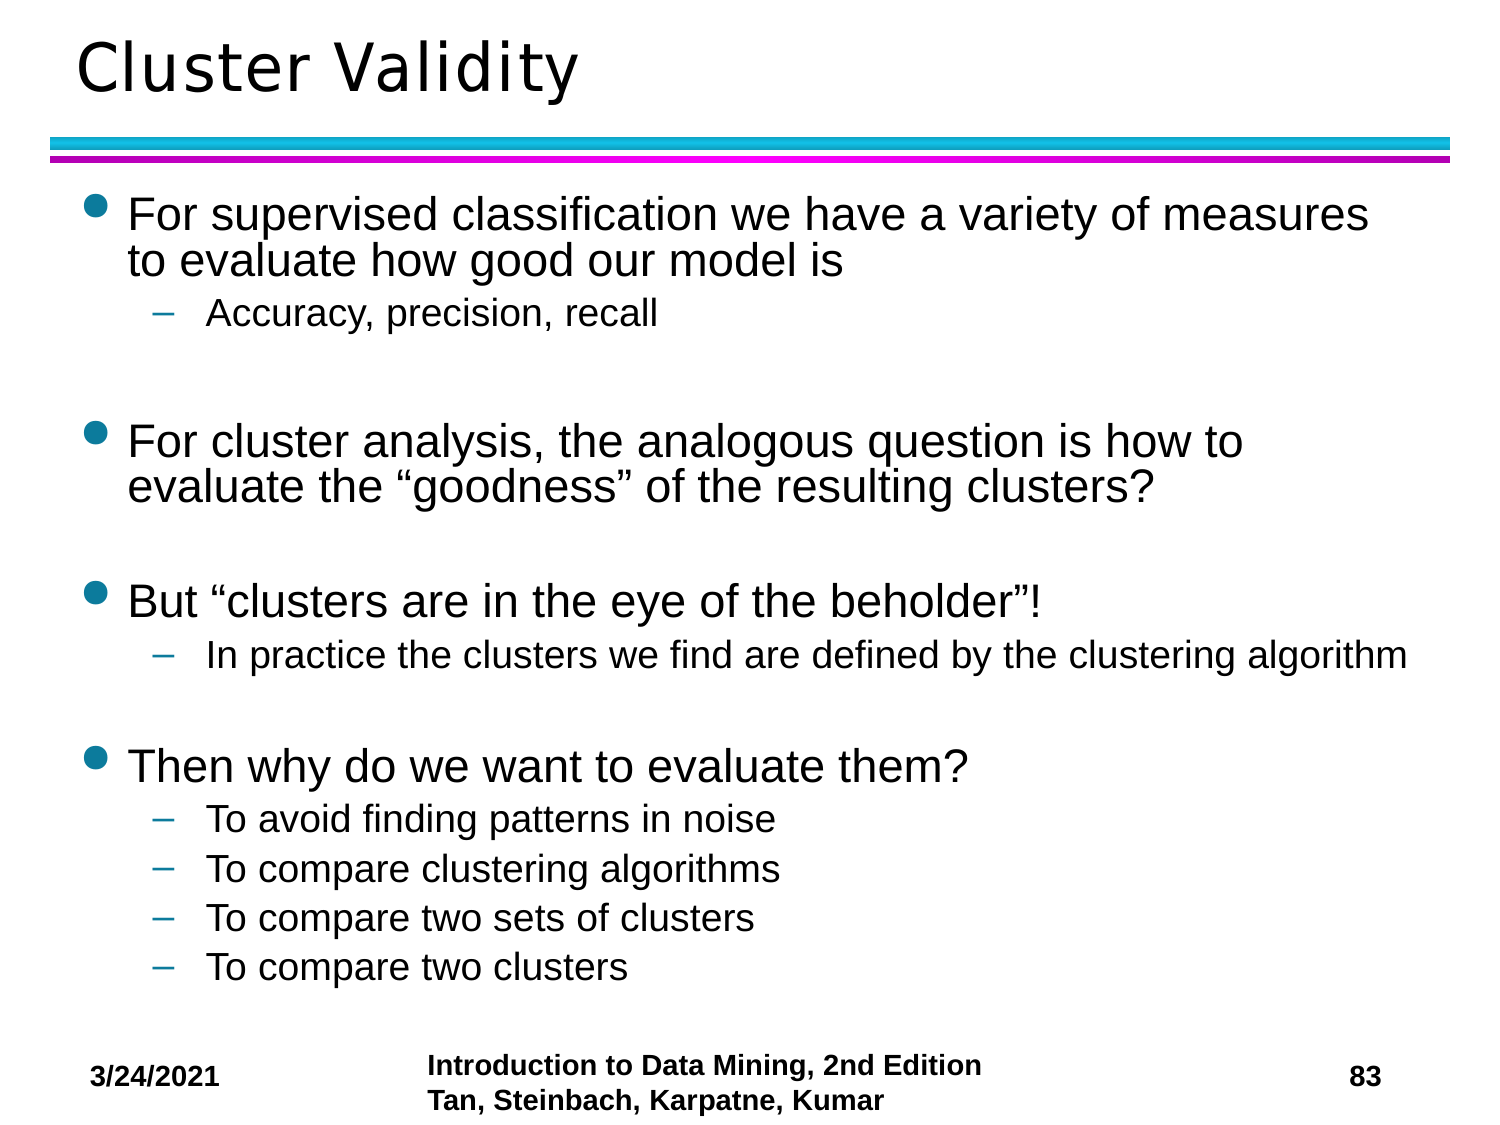

# Cluster Validity
For supervised classification we have a variety of measures to evaluate how good our model is
Accuracy, precision, recall

For cluster analysis, the analogous question is how to evaluate the “goodness” of the resulting clusters?

But “clusters are in the eye of the beholder”!
In practice the clusters we find are defined by the clustering algorithm

Then why do we want to evaluate them?
To avoid finding patterns in noise
To compare clustering algorithms
To compare two sets of clusters
To compare two clusters